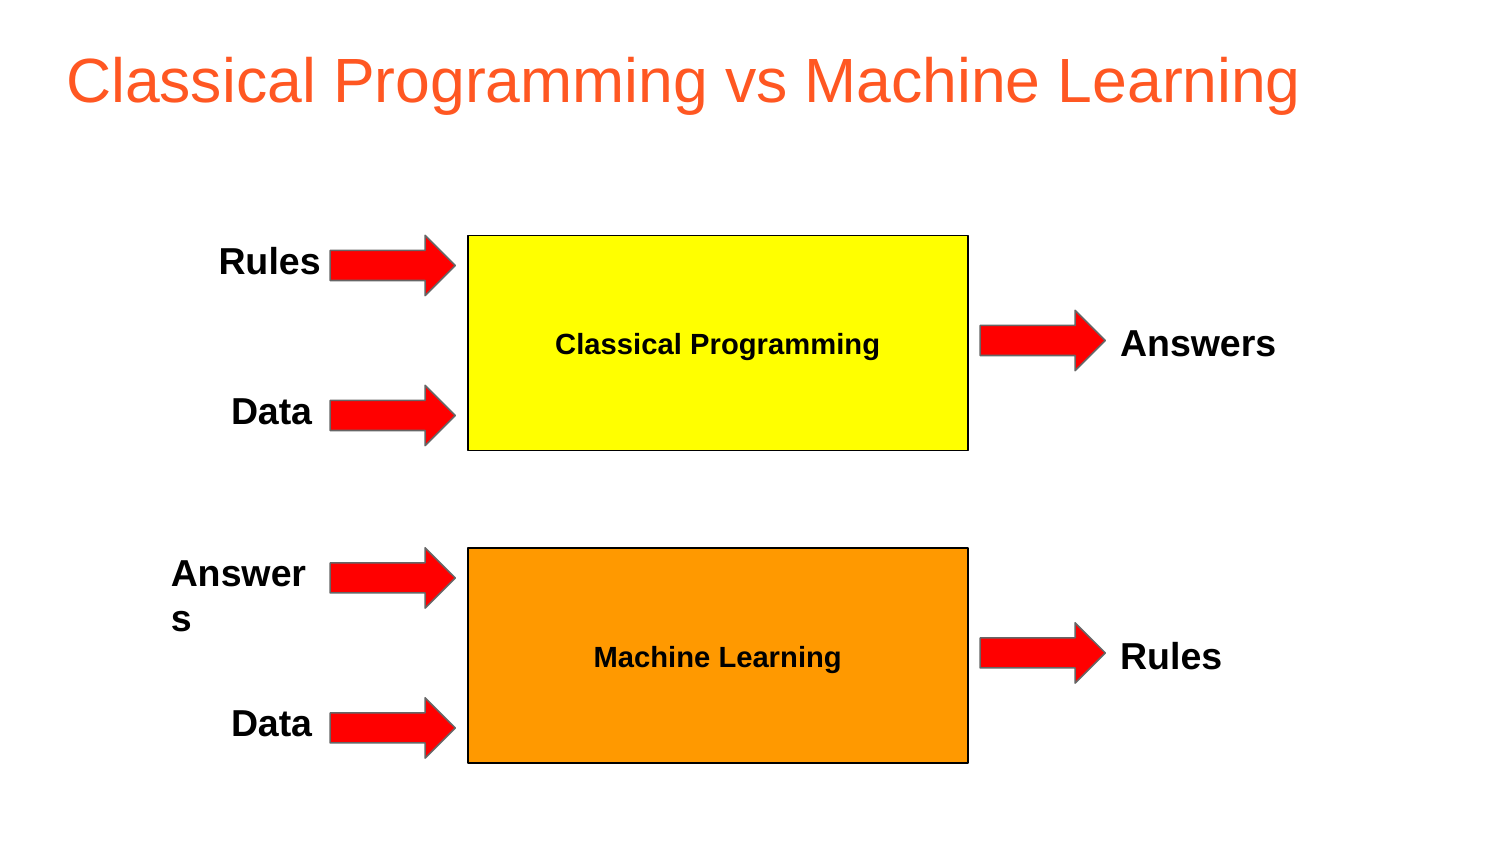

# Classical Programming vs Machine Learning
Rules

Classical Programming
Answers

Data

Answers

Machine Learning
Rules

Data